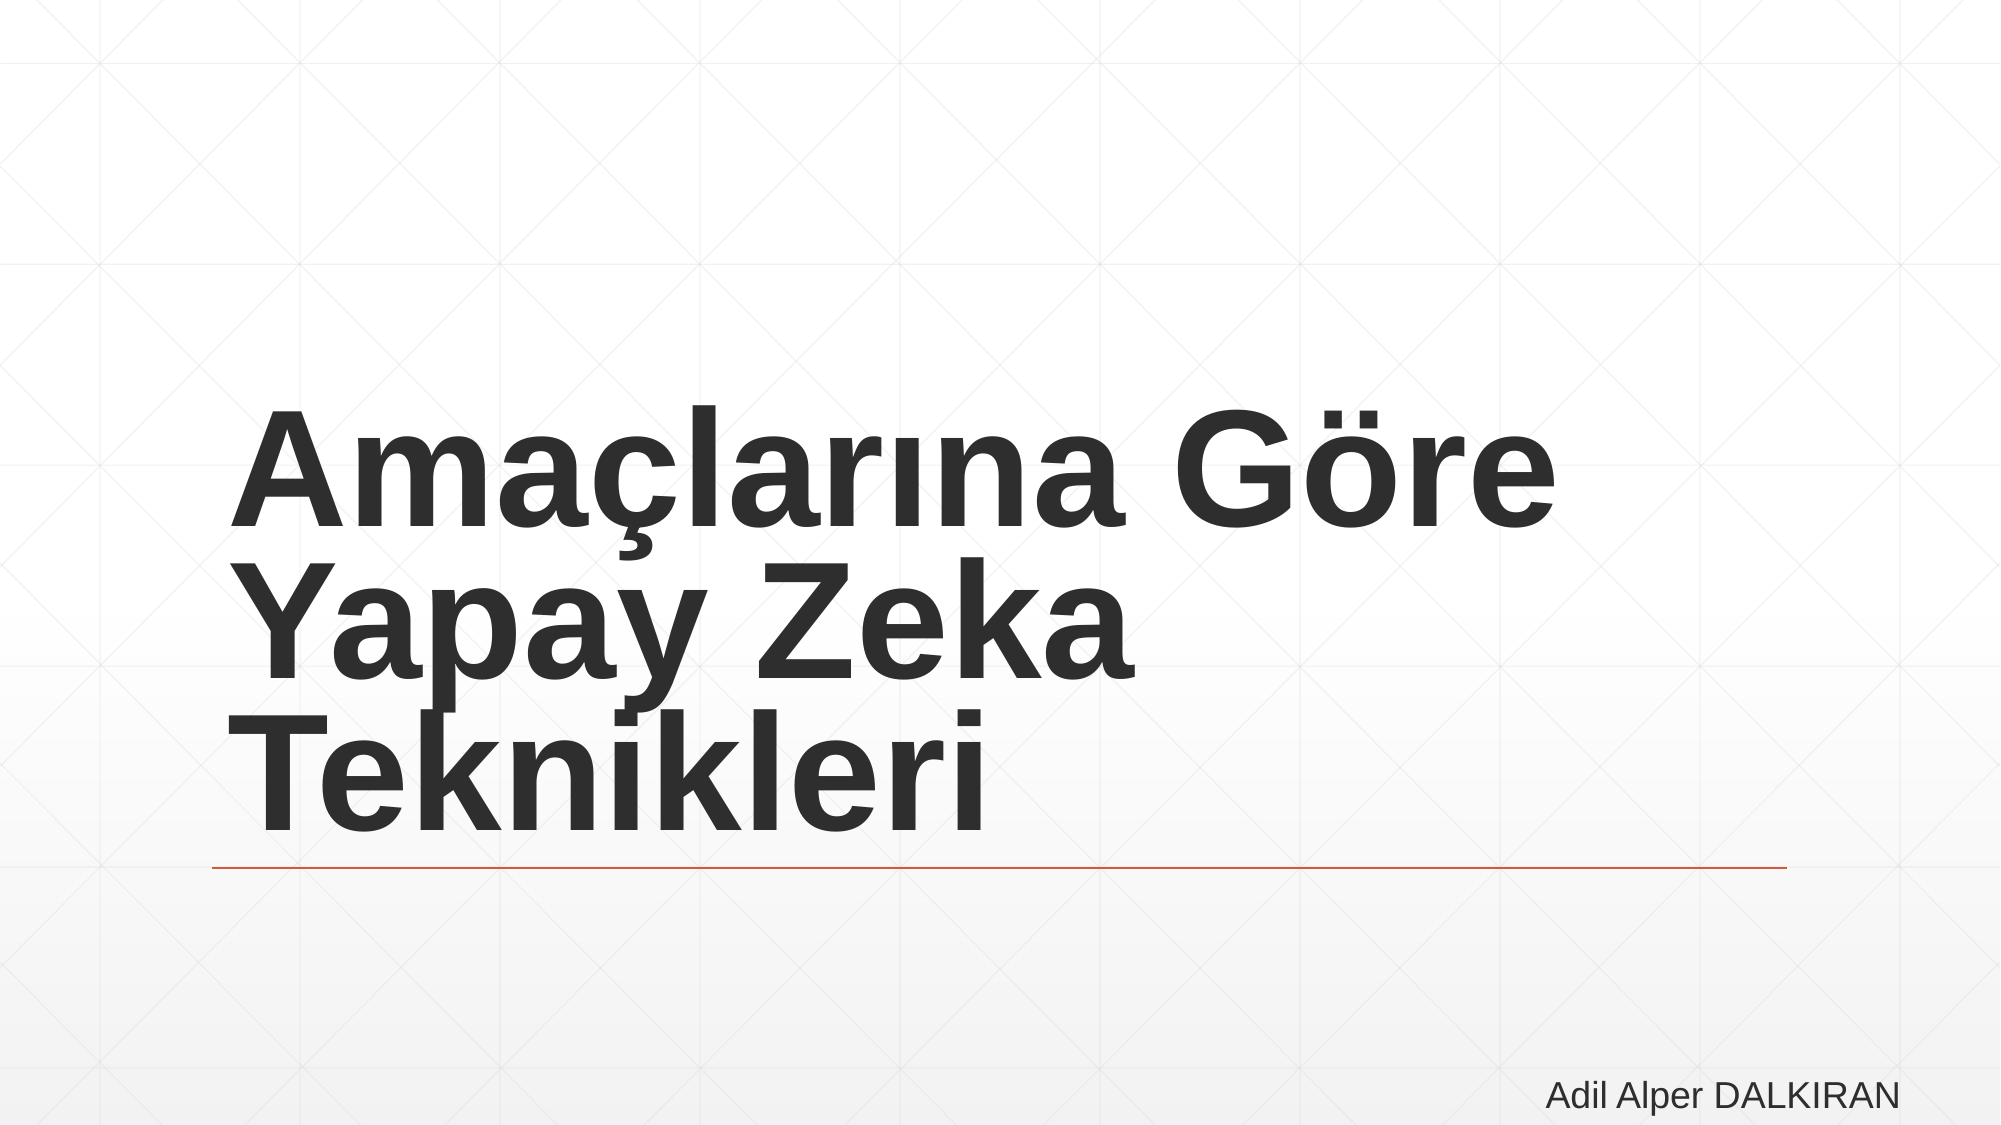

# Amaçlarına Göre Yapay Zeka Teknikleri

Adil Alper DALKIRAN